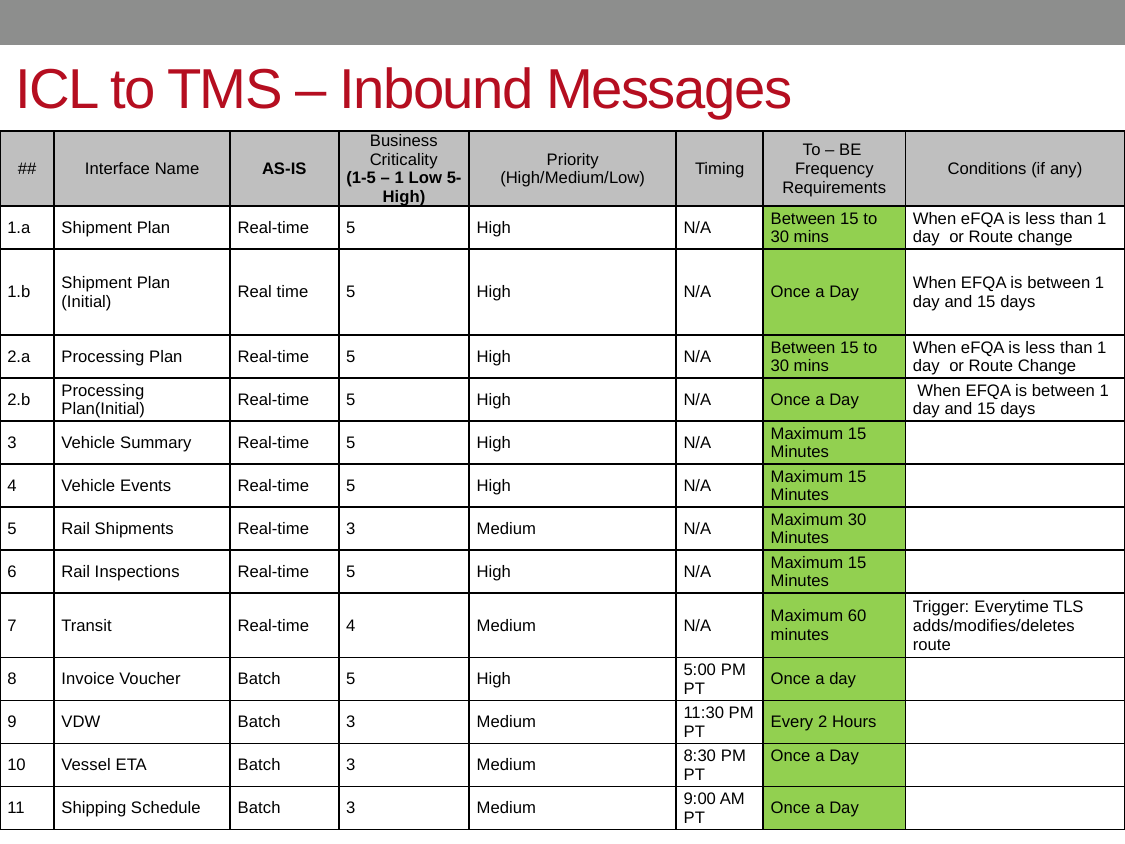

# ICL to TMS – Inbound Messages
| ## | Interface Name | AS-IS | Business Criticality (1-5 – 1 Low 5- High) | Priority (High/Medium/Low) | Timing | To – BE Frequency Requirements | Conditions (if any) |
| --- | --- | --- | --- | --- | --- | --- | --- |
| 1.a | Shipment Plan | Real-time | 5 | High | N/A | Between 15 to 30 mins | When eFQA is less than 1 day or Route change |
| 1.b | Shipment Plan (Initial) | Real time | 5 | High | N/A | Once a Day | When EFQA is between 1 day and 15 days |
| 2.a | Processing Plan | Real-time | 5 | High | N/A | Between 15 to 30 mins | When eFQA is less than 1 day or Route Change |
| 2.b | Processing Plan(Initial) | Real-time | 5 | High | N/A | Once a Day | When EFQA is between 1 day and 15 days |
| 3 | Vehicle Summary | Real-time | 5 | High | N/A | Maximum 15 Minutes |  |
| 4 | Vehicle Events | Real-time | 5 | High | N/A | Maximum 15 Minutes |  |
| 5 | Rail Shipments | Real-time | 3 | Medium | N/A | Maximum 30 Minutes |  |
| 6 | Rail Inspections | Real-time | 5 | High | N/A | Maximum 15 Minutes |  |
| 7 | Transit | Real-time | 4 | Medium | N/A | Maximum 60 minutes | Trigger: Everytime TLS adds/modifies/deletes route |
| 8 | Invoice Voucher | Batch | 5 | High | 5:00 PM PT | Once a day |  |
| 9 | VDW | Batch | 3 | Medium | 11:30 PM PT | Every 2 Hours |  |
| 10 | Vessel ETA | Batch | 3 | Medium | 8:30 PM PT | Once a Day |  |
| 11 | Shipping Schedule | Batch | 3 | Medium | 9:00 AM PT | Once a Day |  |